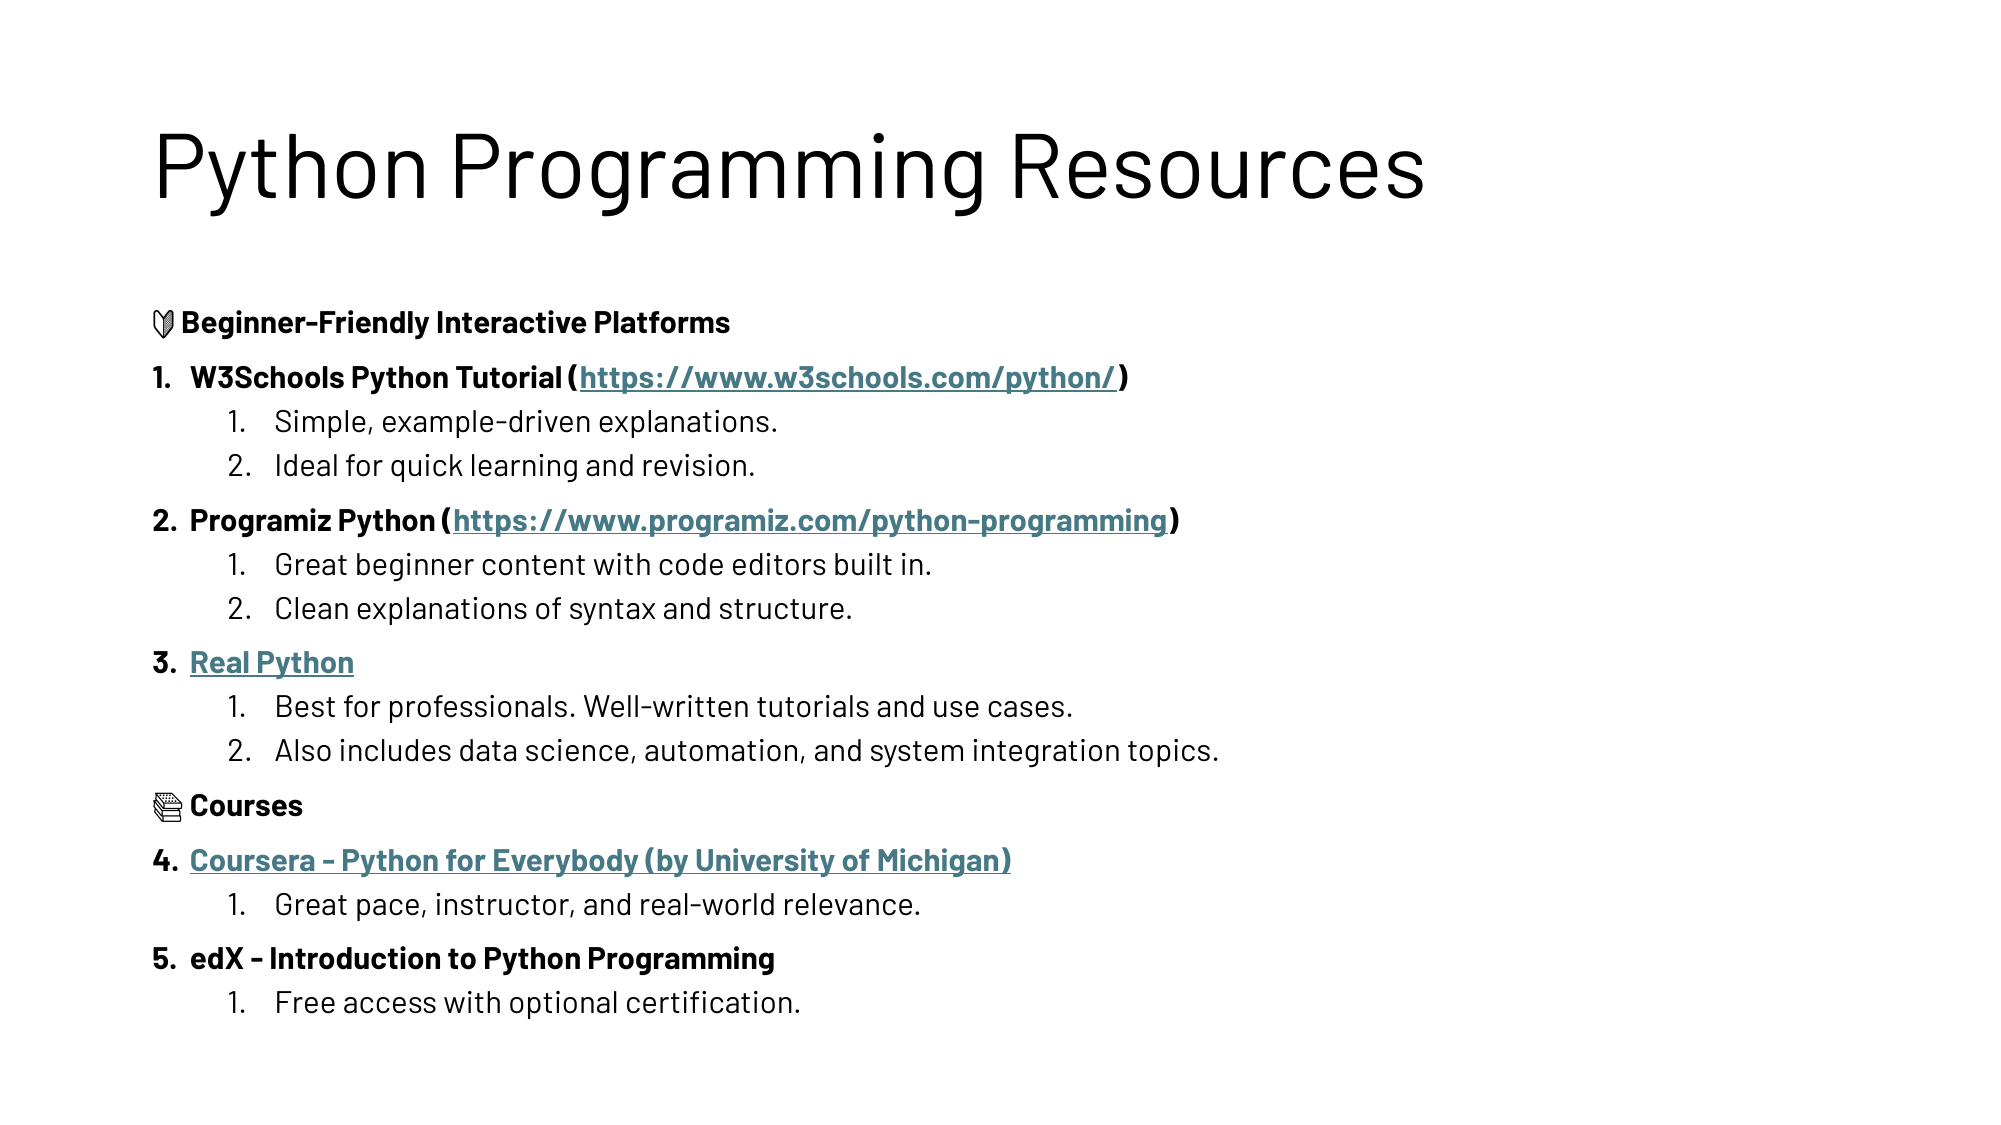

# Python Programming Resources
🔰 Beginner-Friendly Interactive Platforms
W3Schools Python Tutorial (https://www.w3schools.com/python/)
Simple, example-driven explanations.
Ideal for quick learning and revision.
Programiz Python (https://www.programiz.com/python-programming)
Great beginner content with code editors built in.
Clean explanations of syntax and structure.
Real Python
Best for professionals. Well-written tutorials and use cases.
Also includes data science, automation, and system integration topics.
📚 Courses
Coursera - Python for Everybody (by University of Michigan)
Great pace, instructor, and real-world relevance.
edX - Introduction to Python Programming
Free access with optional certification.